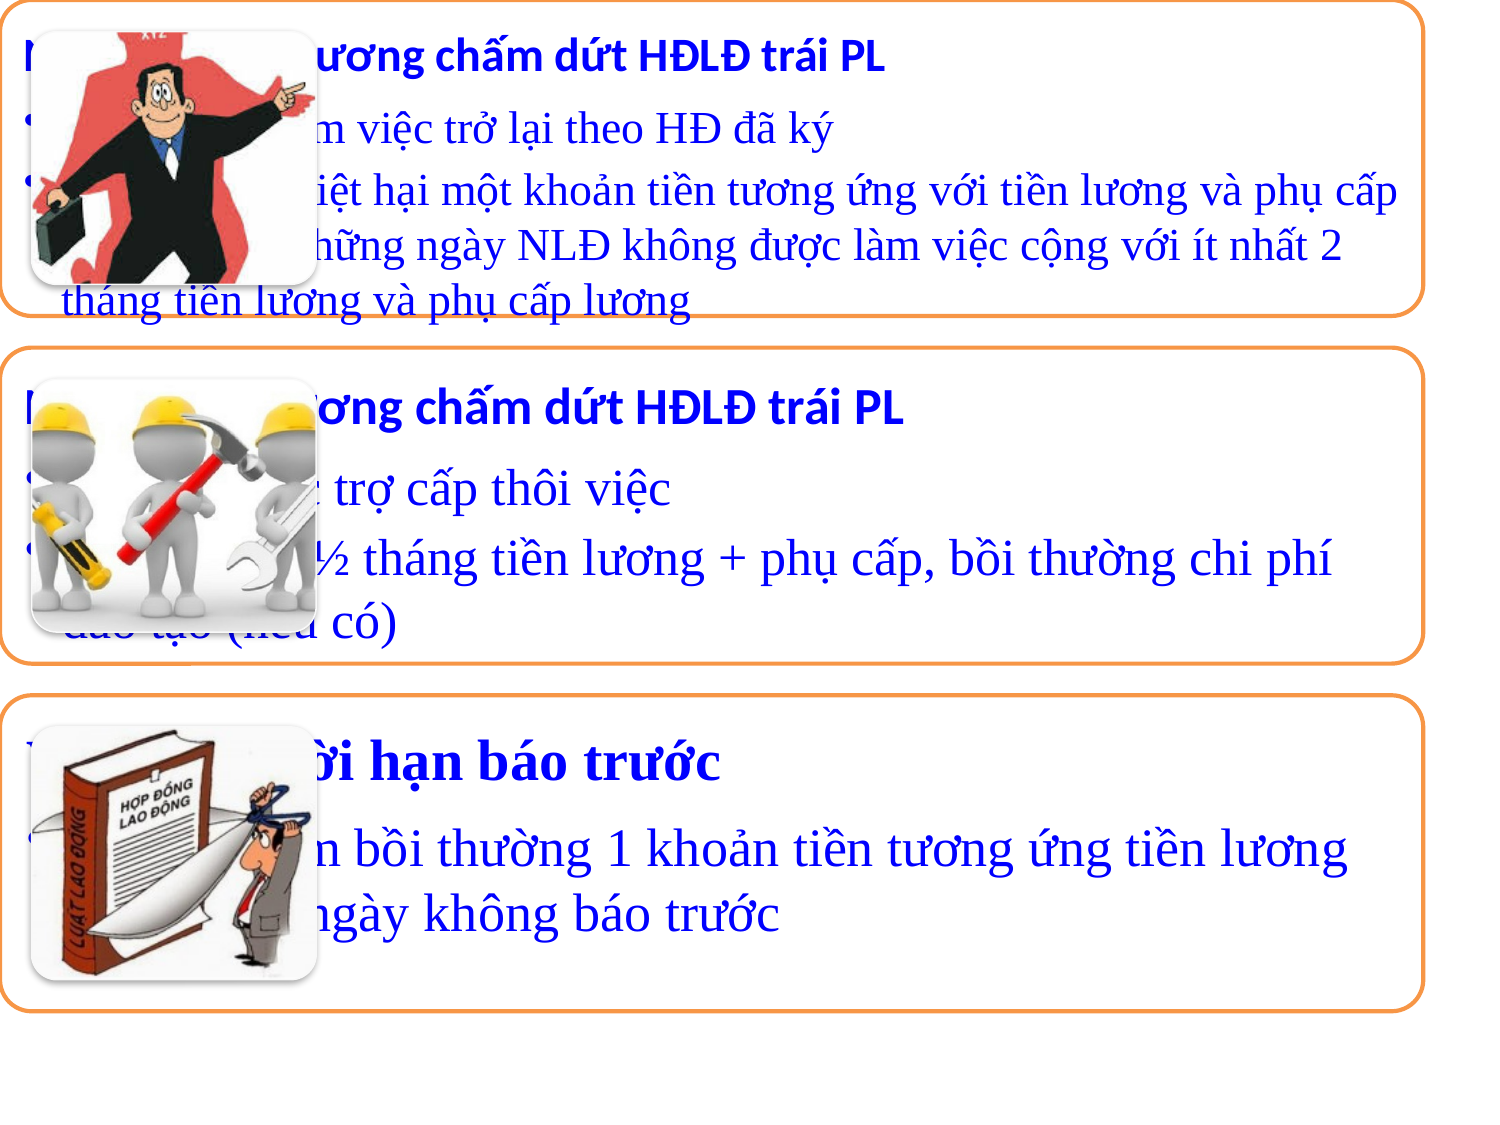

# Hậu quả pháp lý khi chấm dứt HĐLĐ trái PL
NSDLĐ đơn phương chấm dứt HĐLĐ trái PL
Nhận NLĐ làm việc trở lại theo HĐ đã ký
Bồi thường thiệt hại một khoản tiền tương ứng với tiền lương và phụ cấp lượng trong những ngày NLĐ không được làm việc cộng với ít nhất 2 tháng tiền lương và phụ cấp lương
NLĐ đơn phương chấm dứt HĐLĐ trái PL
Không được trợ cấp thôi việc
Bồi thường ½ tháng tiền lương + phụ cấp, bồi thường chi phí đào tạo (nếu có)
Vi phạm thời hạn báo trước
Bên vi phạm bồi thường 1 khoản tiền tương ứng tiền lương của những ngày không báo trước